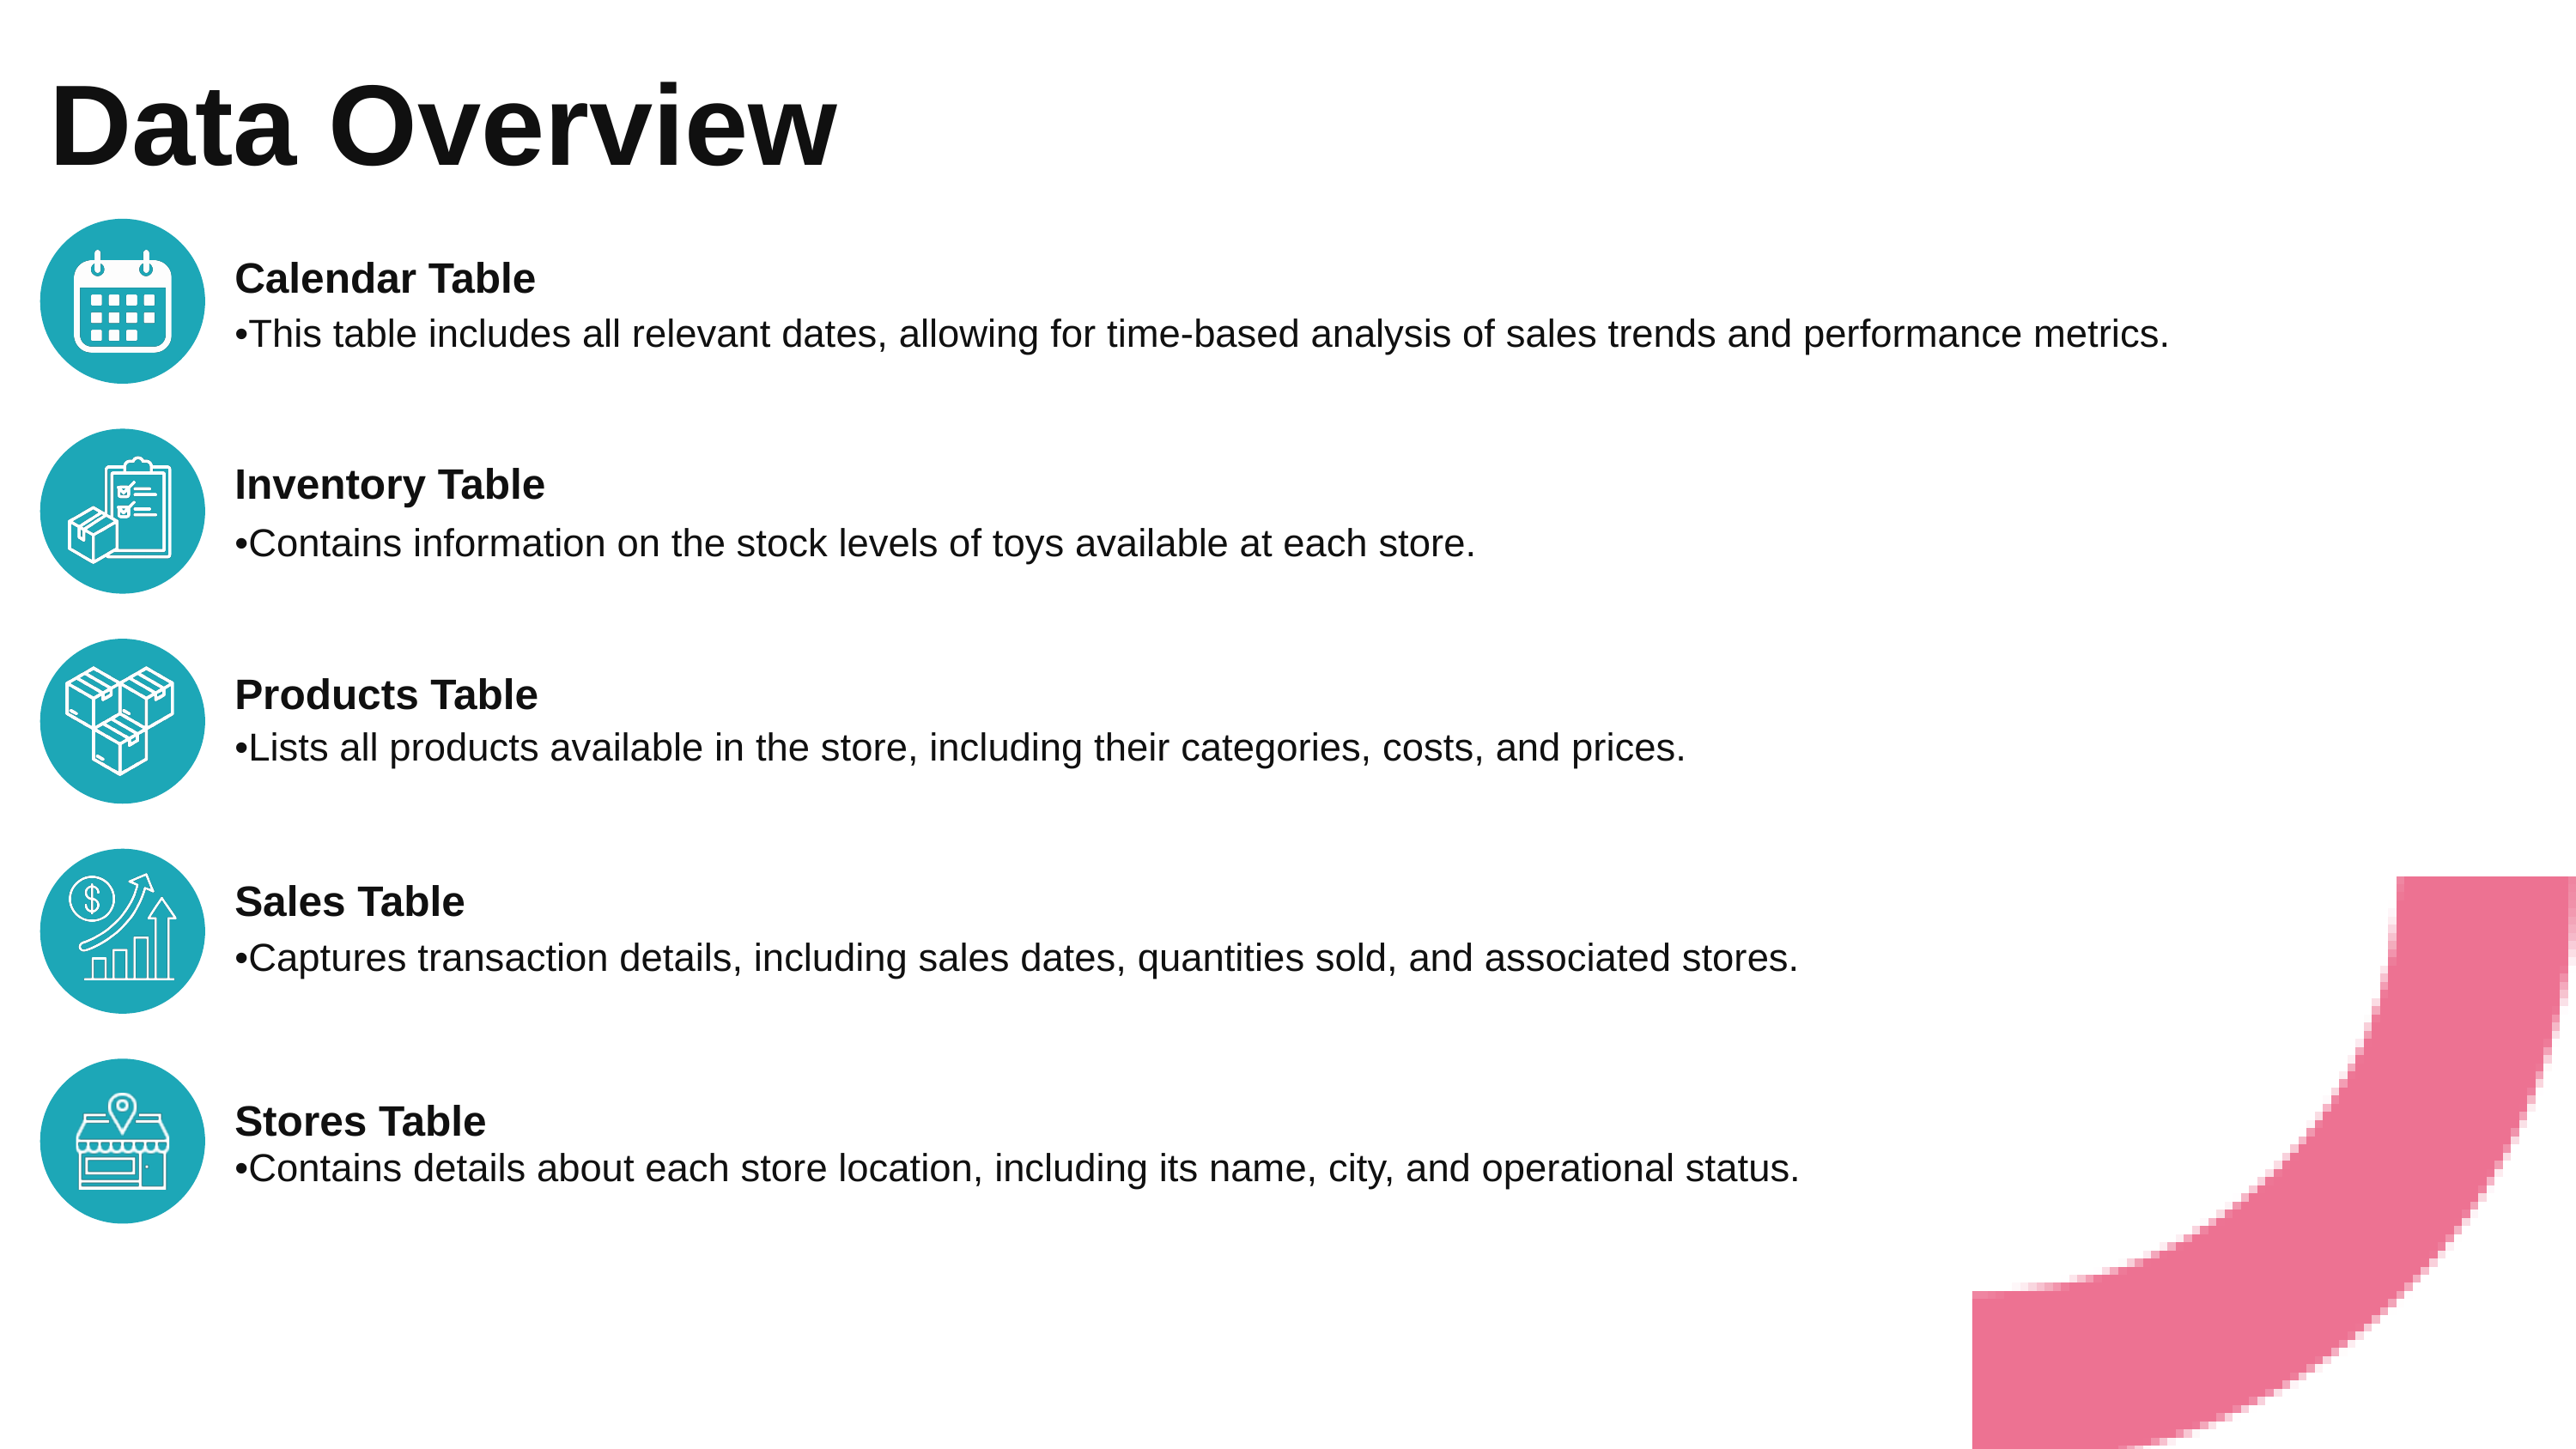

Data Overview

Calendar Table

•This table includes all relevant dates, allowing for time-based analysis of sales trends and performance metrics.

Inventory Table

•Contains information on the stock levels of toys available at each store.

Products Table

•Lists all products available in the store, including their categories, costs, and prices.

Sales Table

•Captures transaction details, including sales dates, quantities sold, and associated stores.

Stores Table

•Contains details about each store location, including its name, city, and operational status.